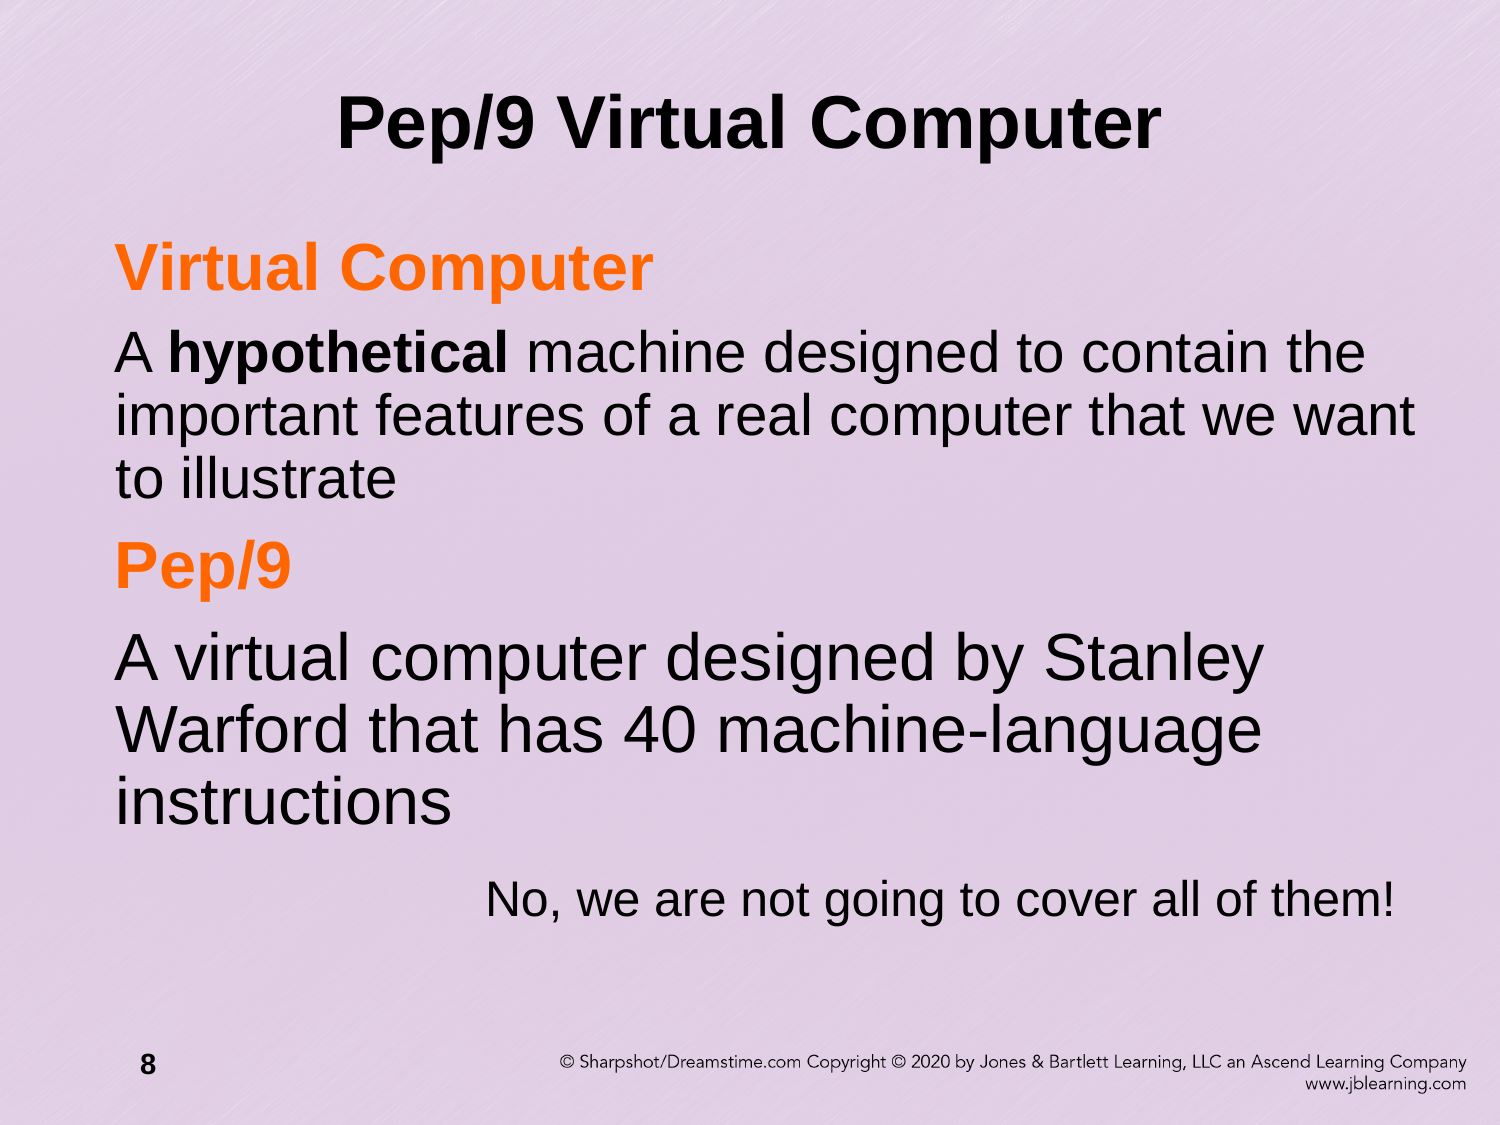

# Pep/9 Virtual Computer
Virtual Computer
A hypothetical machine designed to contain the important features of a real computer that we want to illustrate
Pep/9
A virtual computer designed by Stanley Warford that has 40 machine-language instructions
                    No, we are not going to cover all of them!

8